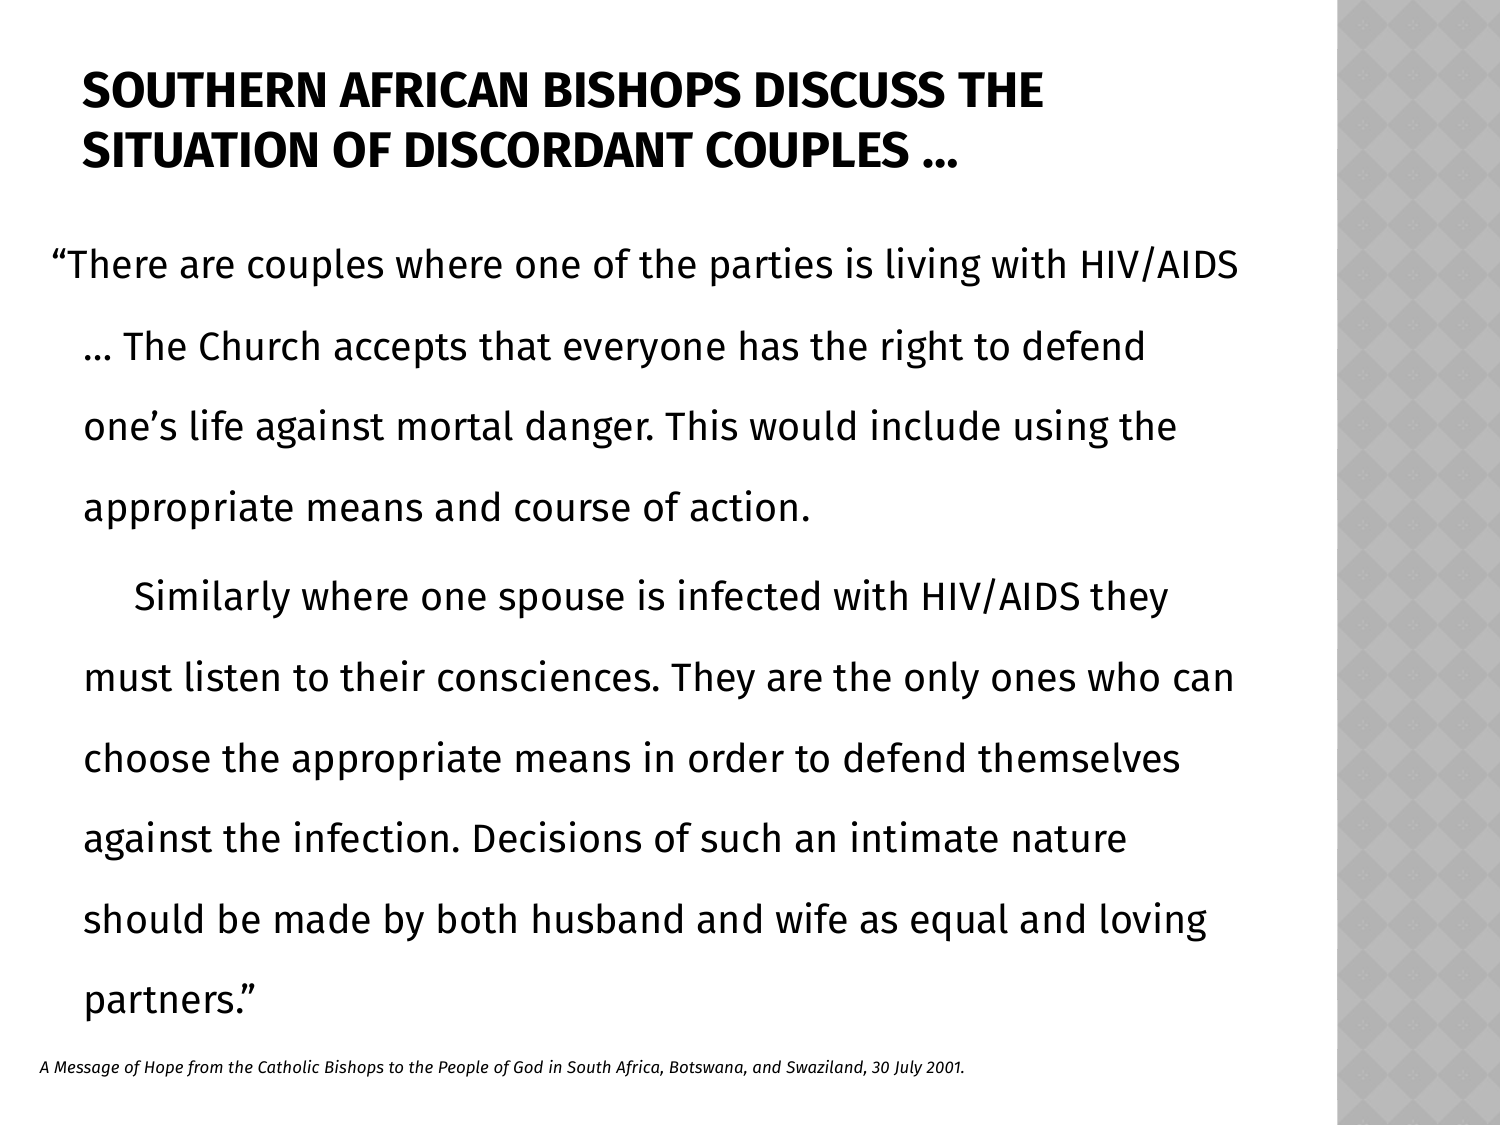

# Southern African Bishops discuss the situation of discordant couples …
 “There are couples where one of the parties is living with HIV/AIDS … The Church accepts that everyone has the right to defend one’s life against mortal danger. This would include using the appropriate means and course of action.
         Similarly where one spouse is infected with HIV/AIDS they must listen to their consciences. They are the only ones who can choose the appropriate means in order to defend themselves against the infection. Decisions of such an intimate nature should be made by both husband and wife as equal and loving partners.”

A Message of Hope from the Catholic Bishops to the People of God in South Africa, Botswana, and Swaziland, 30 July 2001.